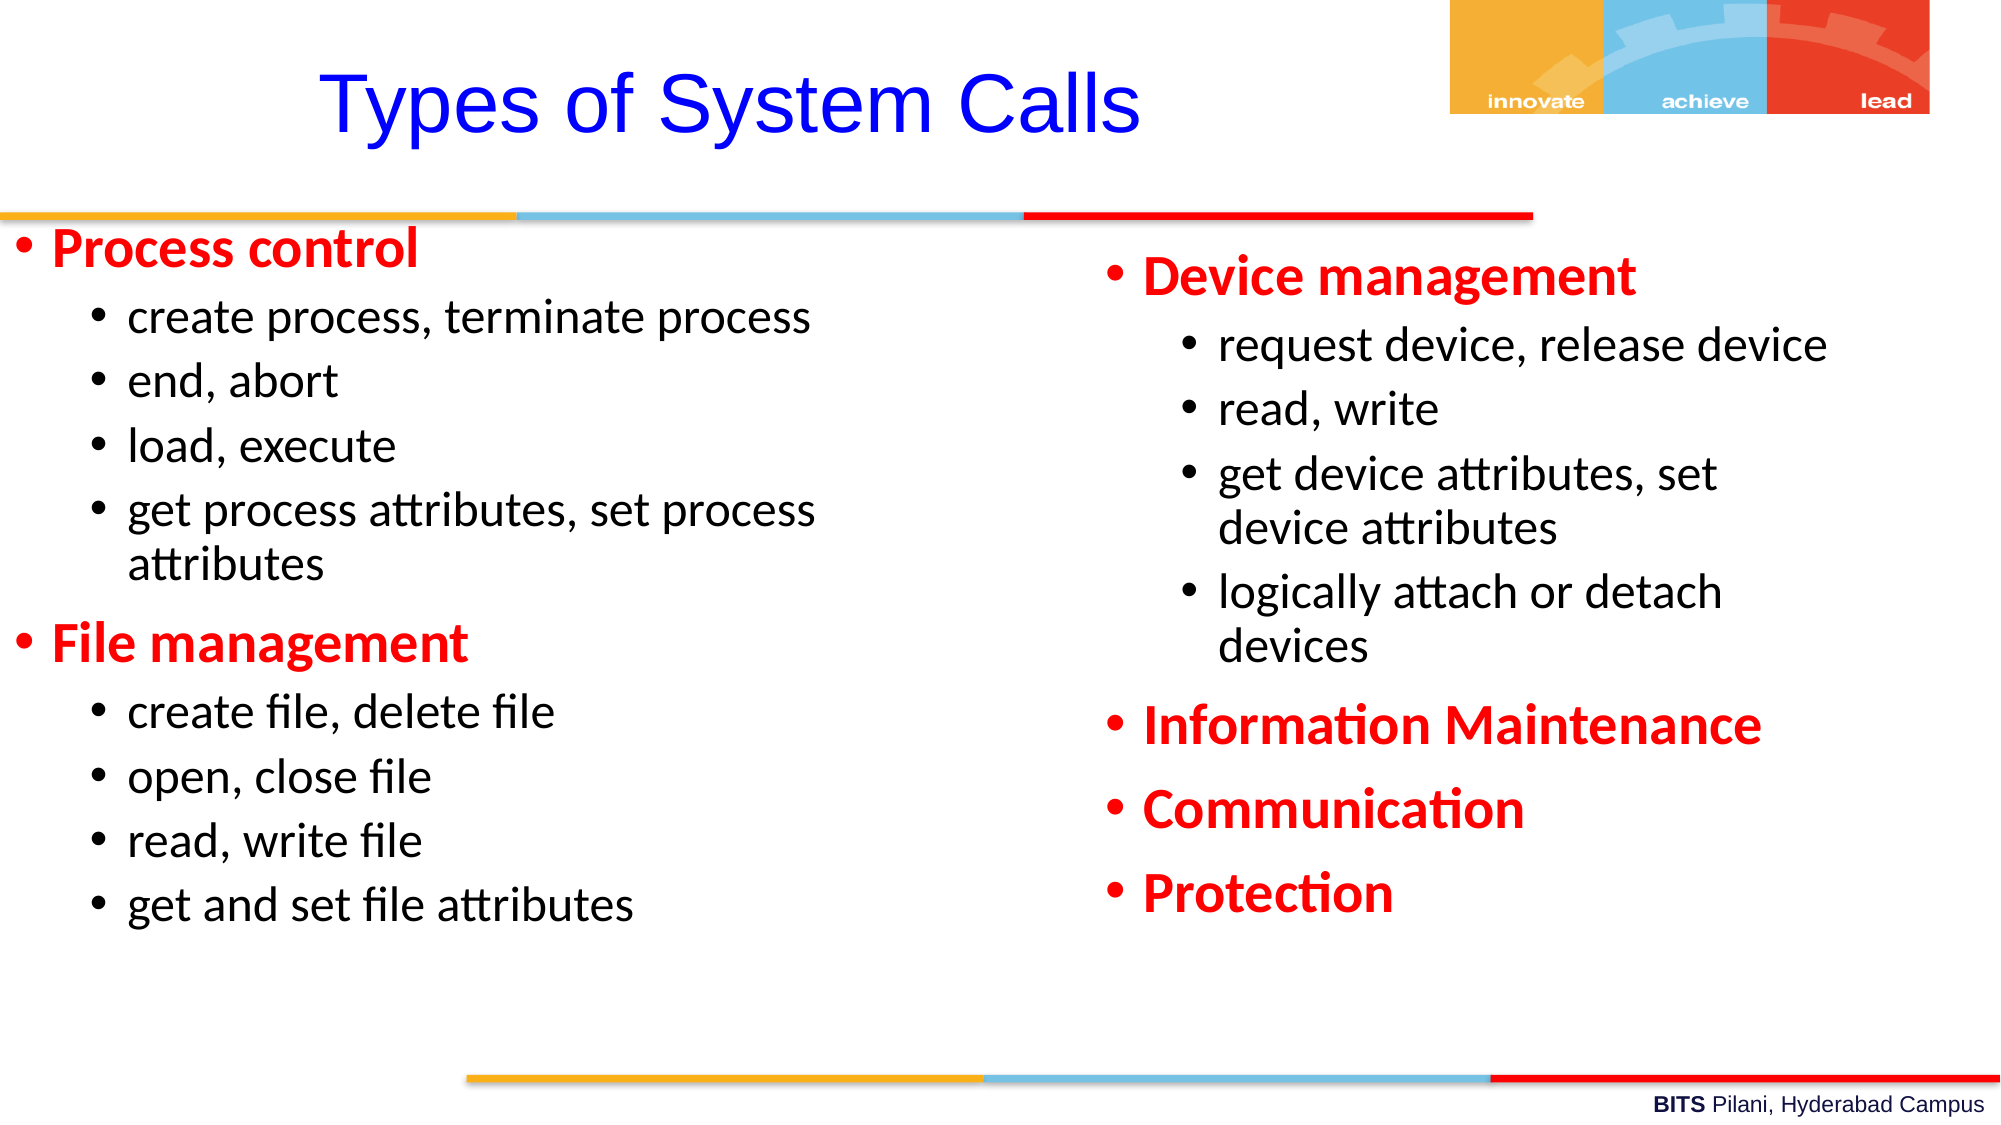

Types of System Calls
Process control
create process, terminate process
end, abort
load, execute
get process attributes, set process attributes
File management
create file, delete file
open, close file
read, write file
get and set file attributes
Device management
request device, release device
read, write
get device attributes, set device attributes
logically attach or detach devices
Information Maintenance
Communication
Protection